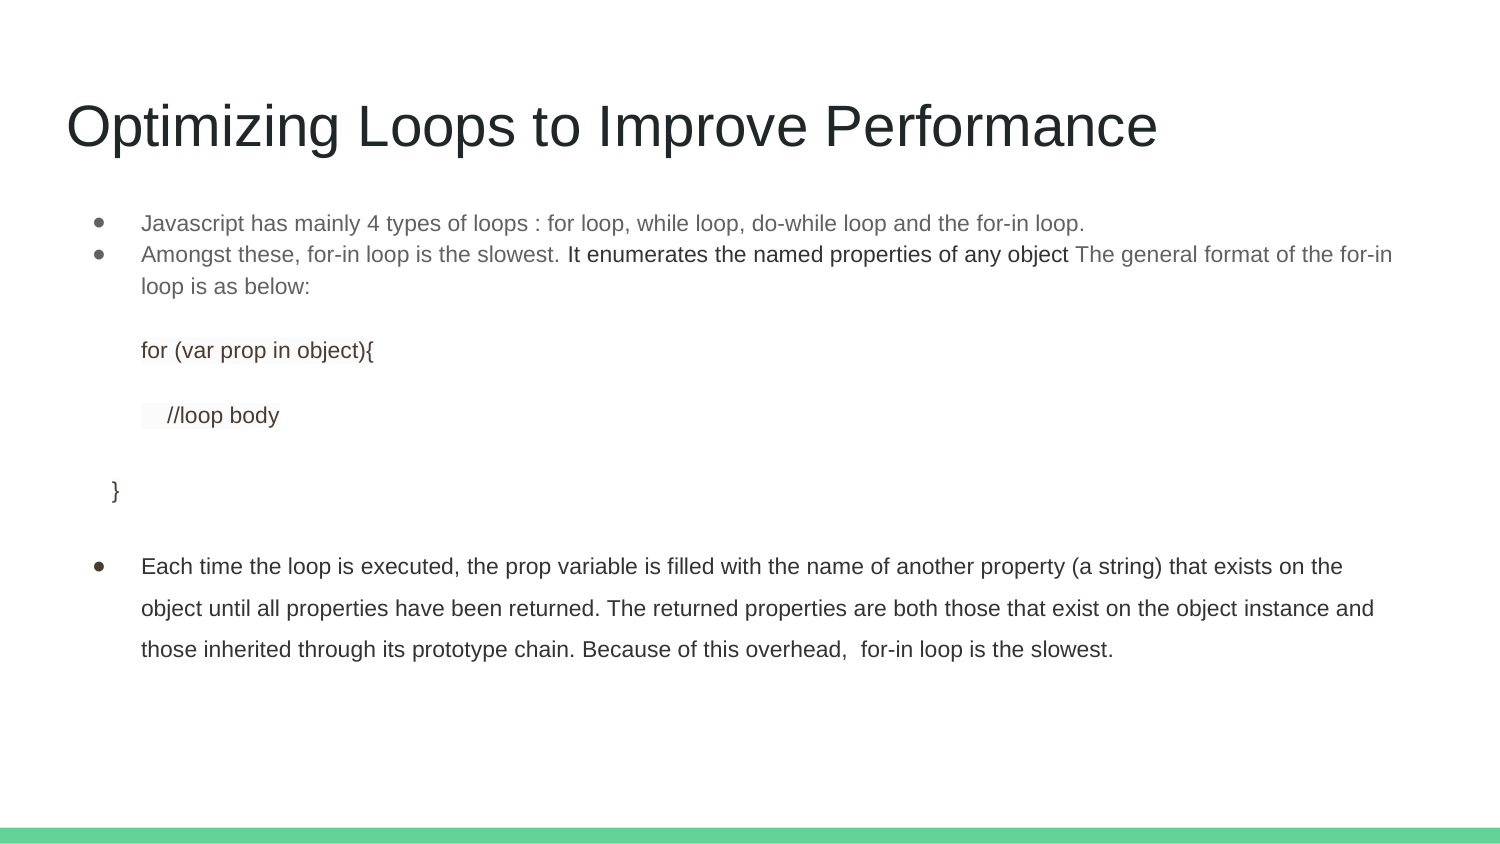

# Optimizing Loops to Improve Performance

Javascript has mainly 4 types of loops : for loop, while loop, do-while loop and the for-in loop.
Amongst these, for-in loop is the slowest. It enumerates the named properties of any object The general format of the for-in loop is as below:
for (var prop in object){
    //loop body
}
Each time the loop is executed, the prop variable is filled with the name of another property (a string) that exists on the object until all properties have been returned. The returned properties are both those that exist on the object instance and those inherited through its prototype chain. Because of this overhead,  for-in loop is the slowest.